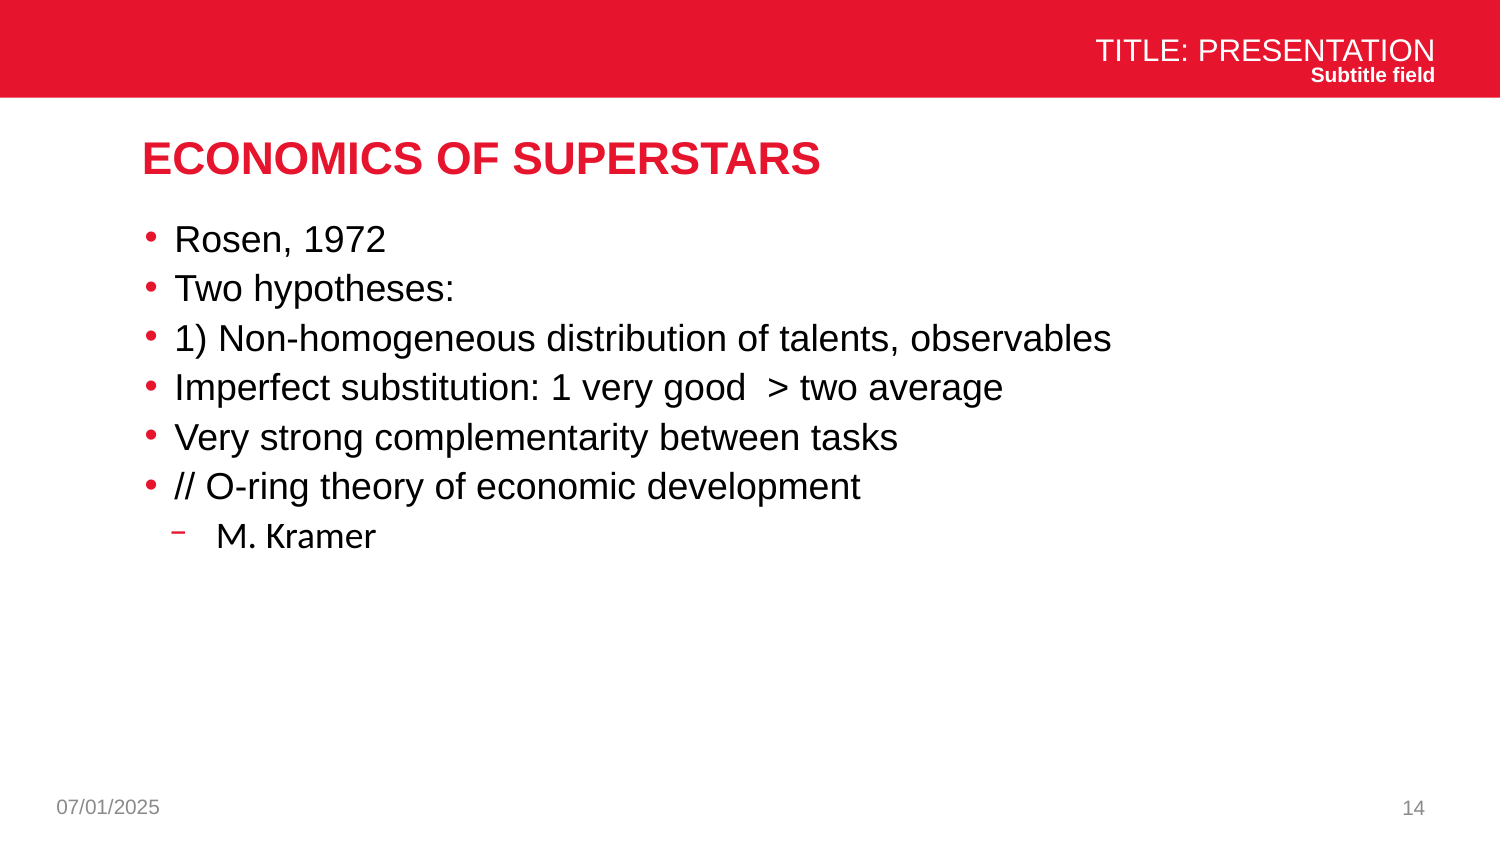

Title: Presentation
Subtitle field
# Economics of superstars
Rosen, 1972
Two hypotheses:
1) Non-homogeneous distribution of talents, observables
Imperfect substitution: 1 very good  > two average
Very strong complementarity between tasks
// O-ring theory of economic development
M. Kramer
07/01/2025
14